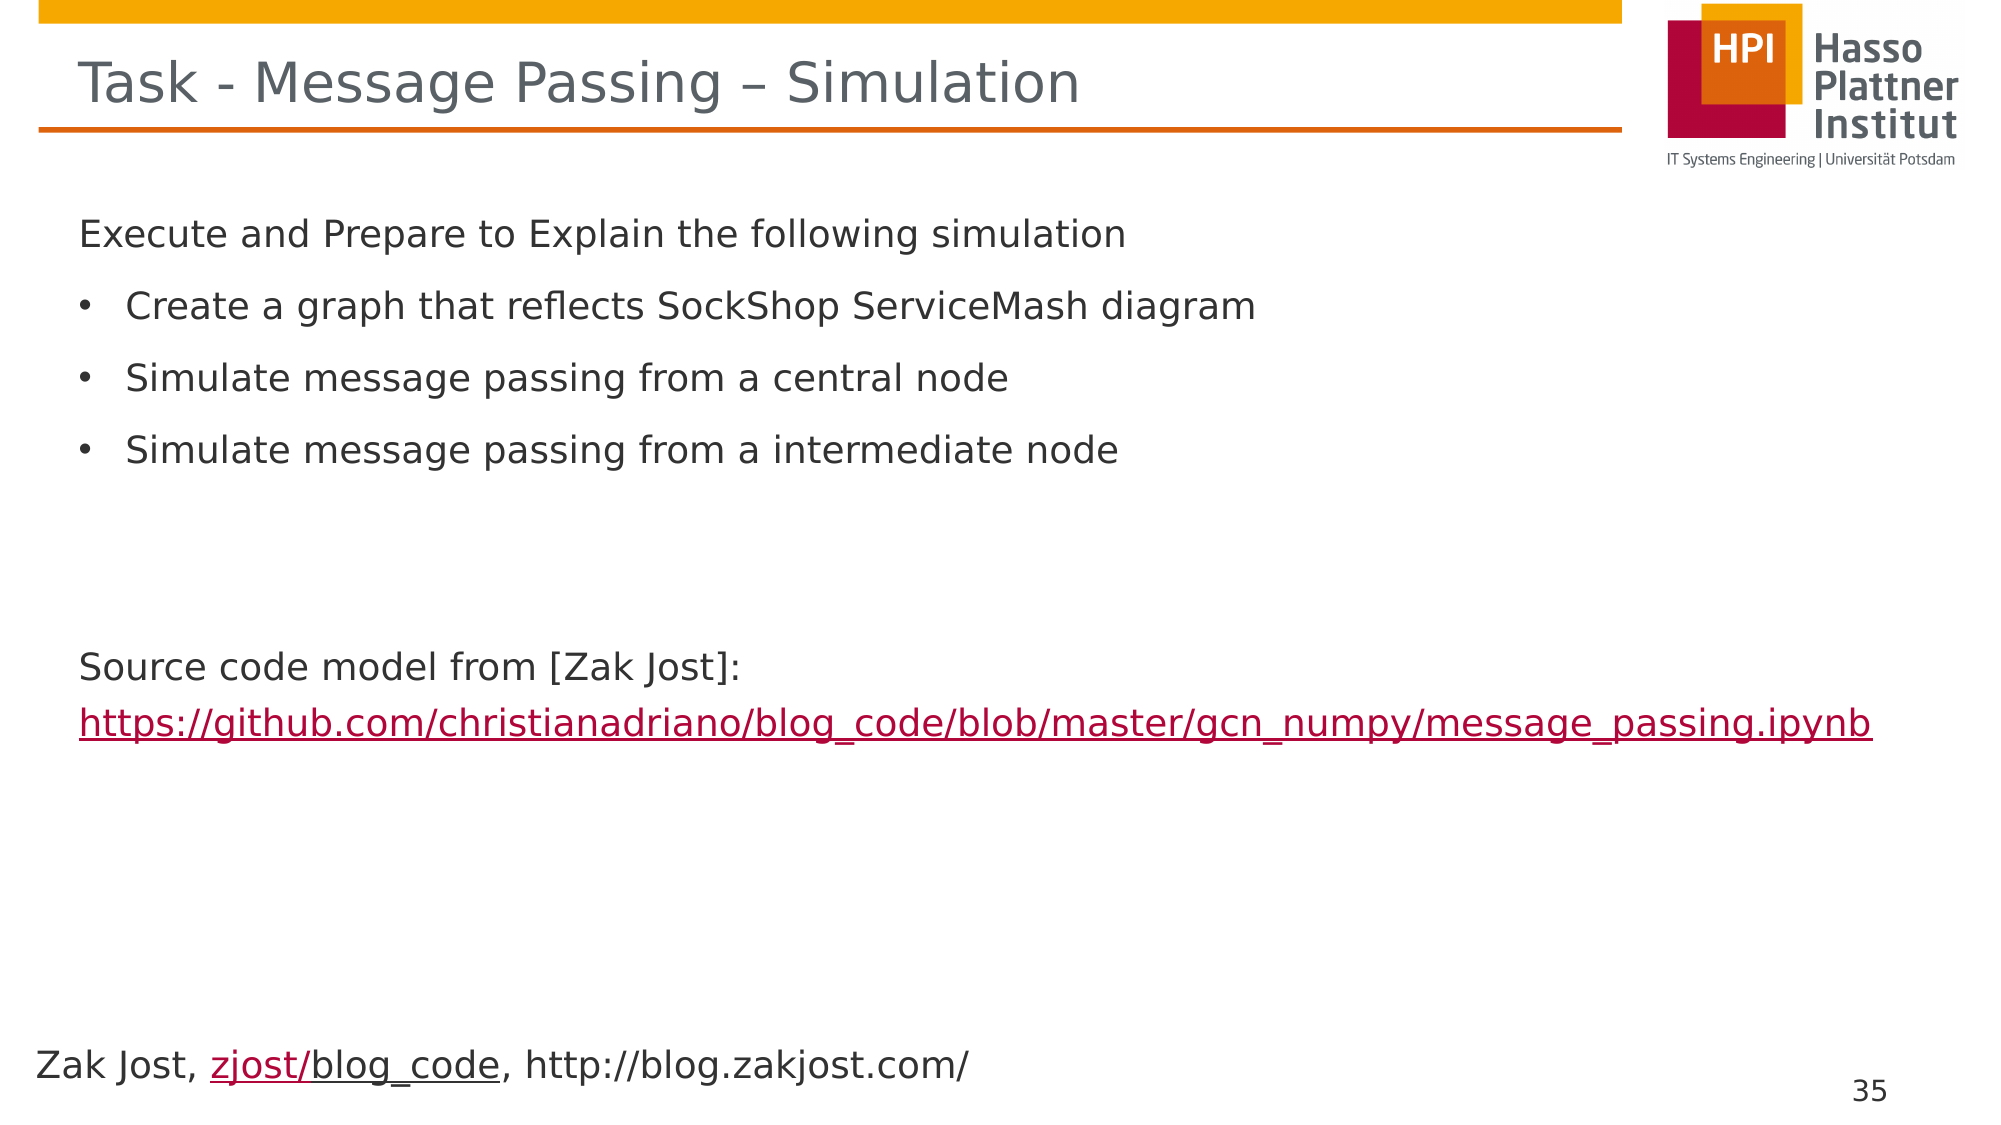

# Task - Message Passing – Simulation
Execute and Prepare to Explain the following simulation
Create a graph that reflects SockShop ServiceMash diagram
Simulate message passing from a central node
Simulate message passing from a intermediate node

Source code model from [Zak Jost]:  https://github.com/christianadriano/blog_code/blob/master/gcn_numpy/message_passing.ipynb

Zak Jost, zjost/blog_code, http://blog.zakjost.com/
35